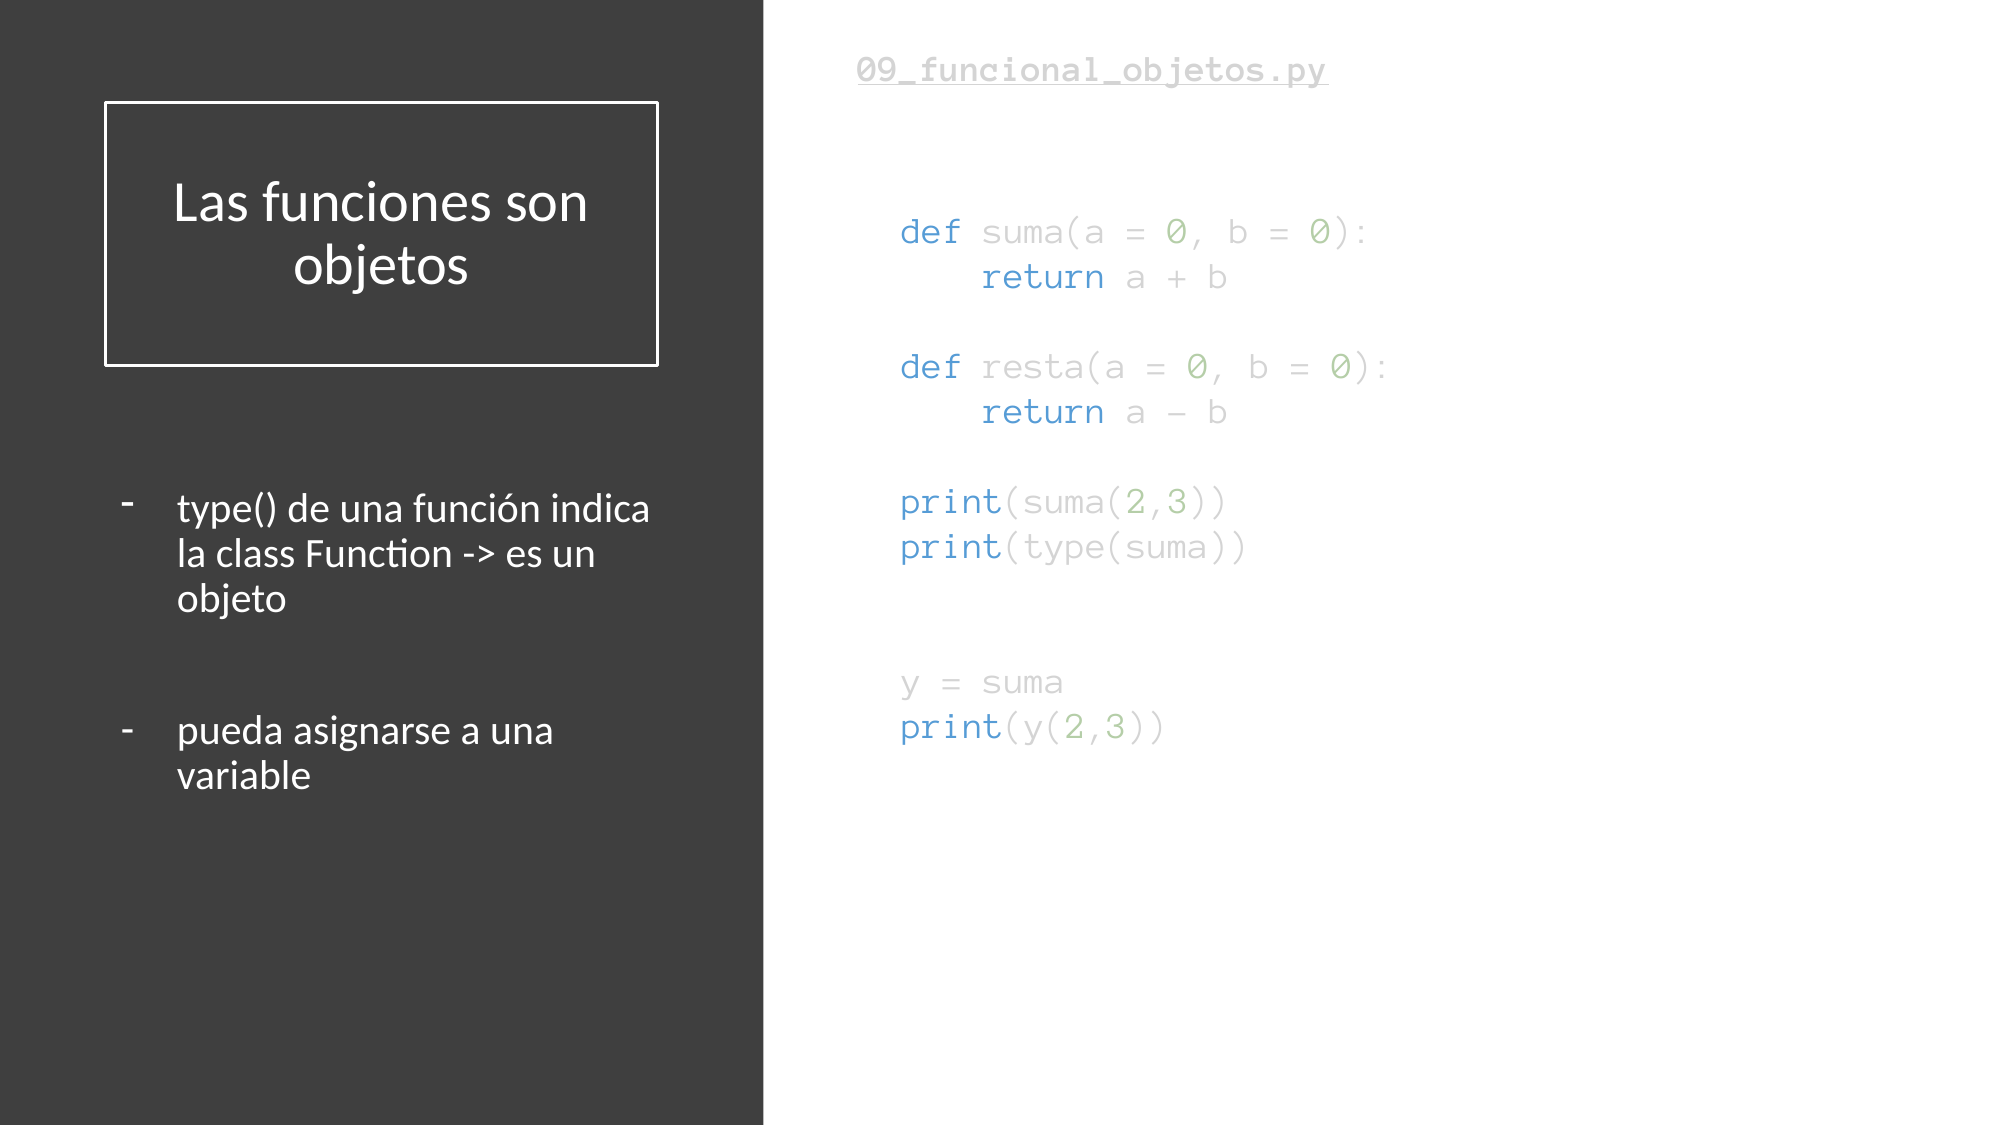

09_funcional_objetos.py

# Las funciones son objetos
def suma(a = 0, b = 0):
    return a + b
def resta(a = 0, b = 0):
    return a - b
print(suma(2,3))
print(type(suma))

y = suma
print(y(2,3))
type() de una función indica la class Function -> es un objeto

pueda asignarse a una variable
5
<class 'function'>
5